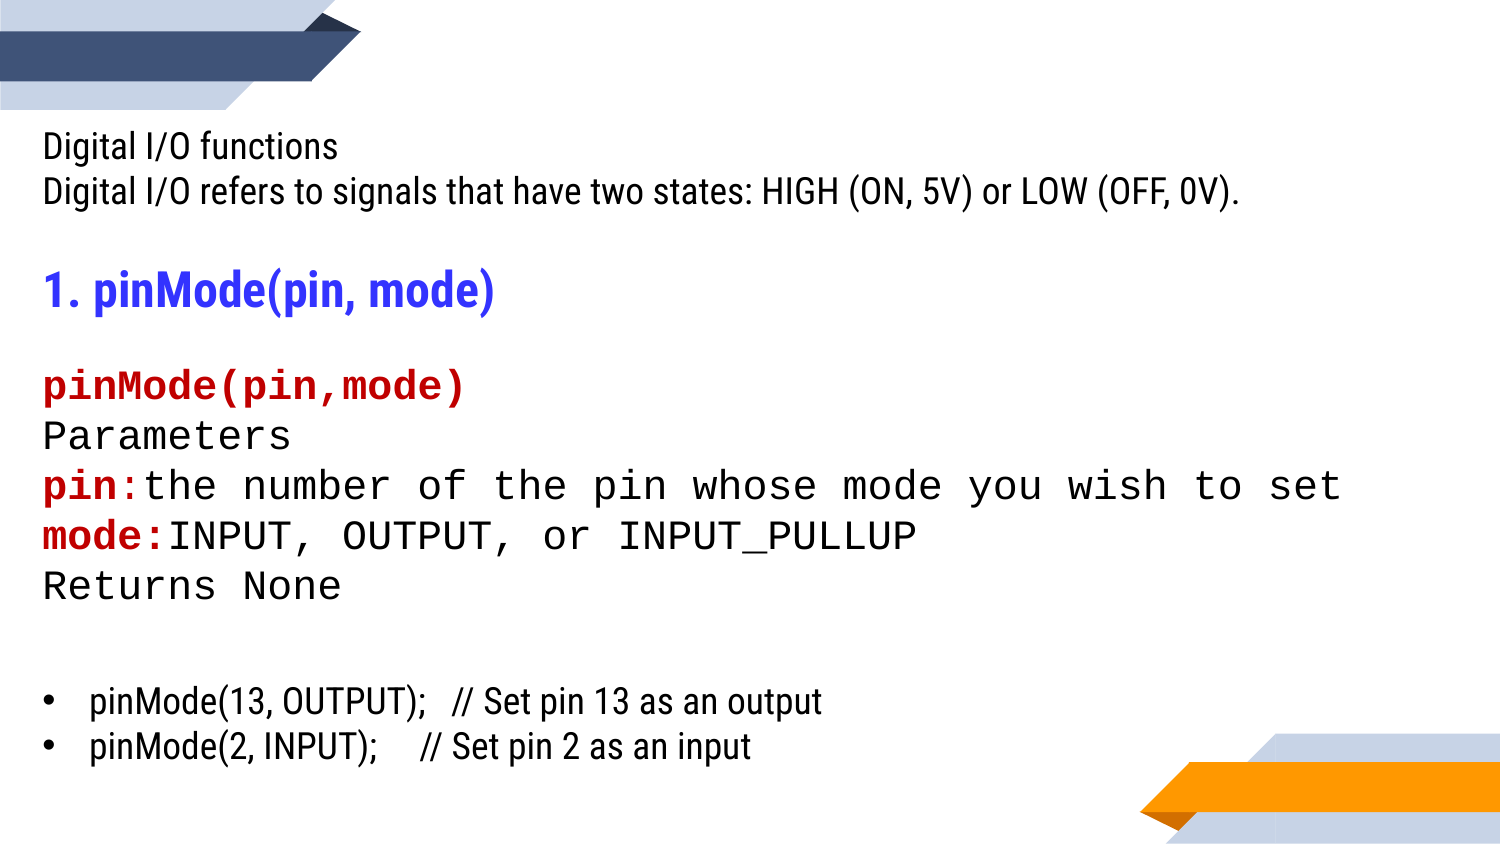

Digital I/O functions
Digital I/O refers to signals that have two states: HIGH (ON, 5V) or LOW (OFF, 0V).

1. pinMode(pin, mode)

pinMode(pin,mode)
Parameters
pin:the number of the pin whose mode you wish to set
mode:INPUT, OUTPUT, or INPUT_PULLUP
Returns None

pinMode(13, OUTPUT);   // Set pin 13 as an output
pinMode(2, INPUT);     // Set pin 2 as an input